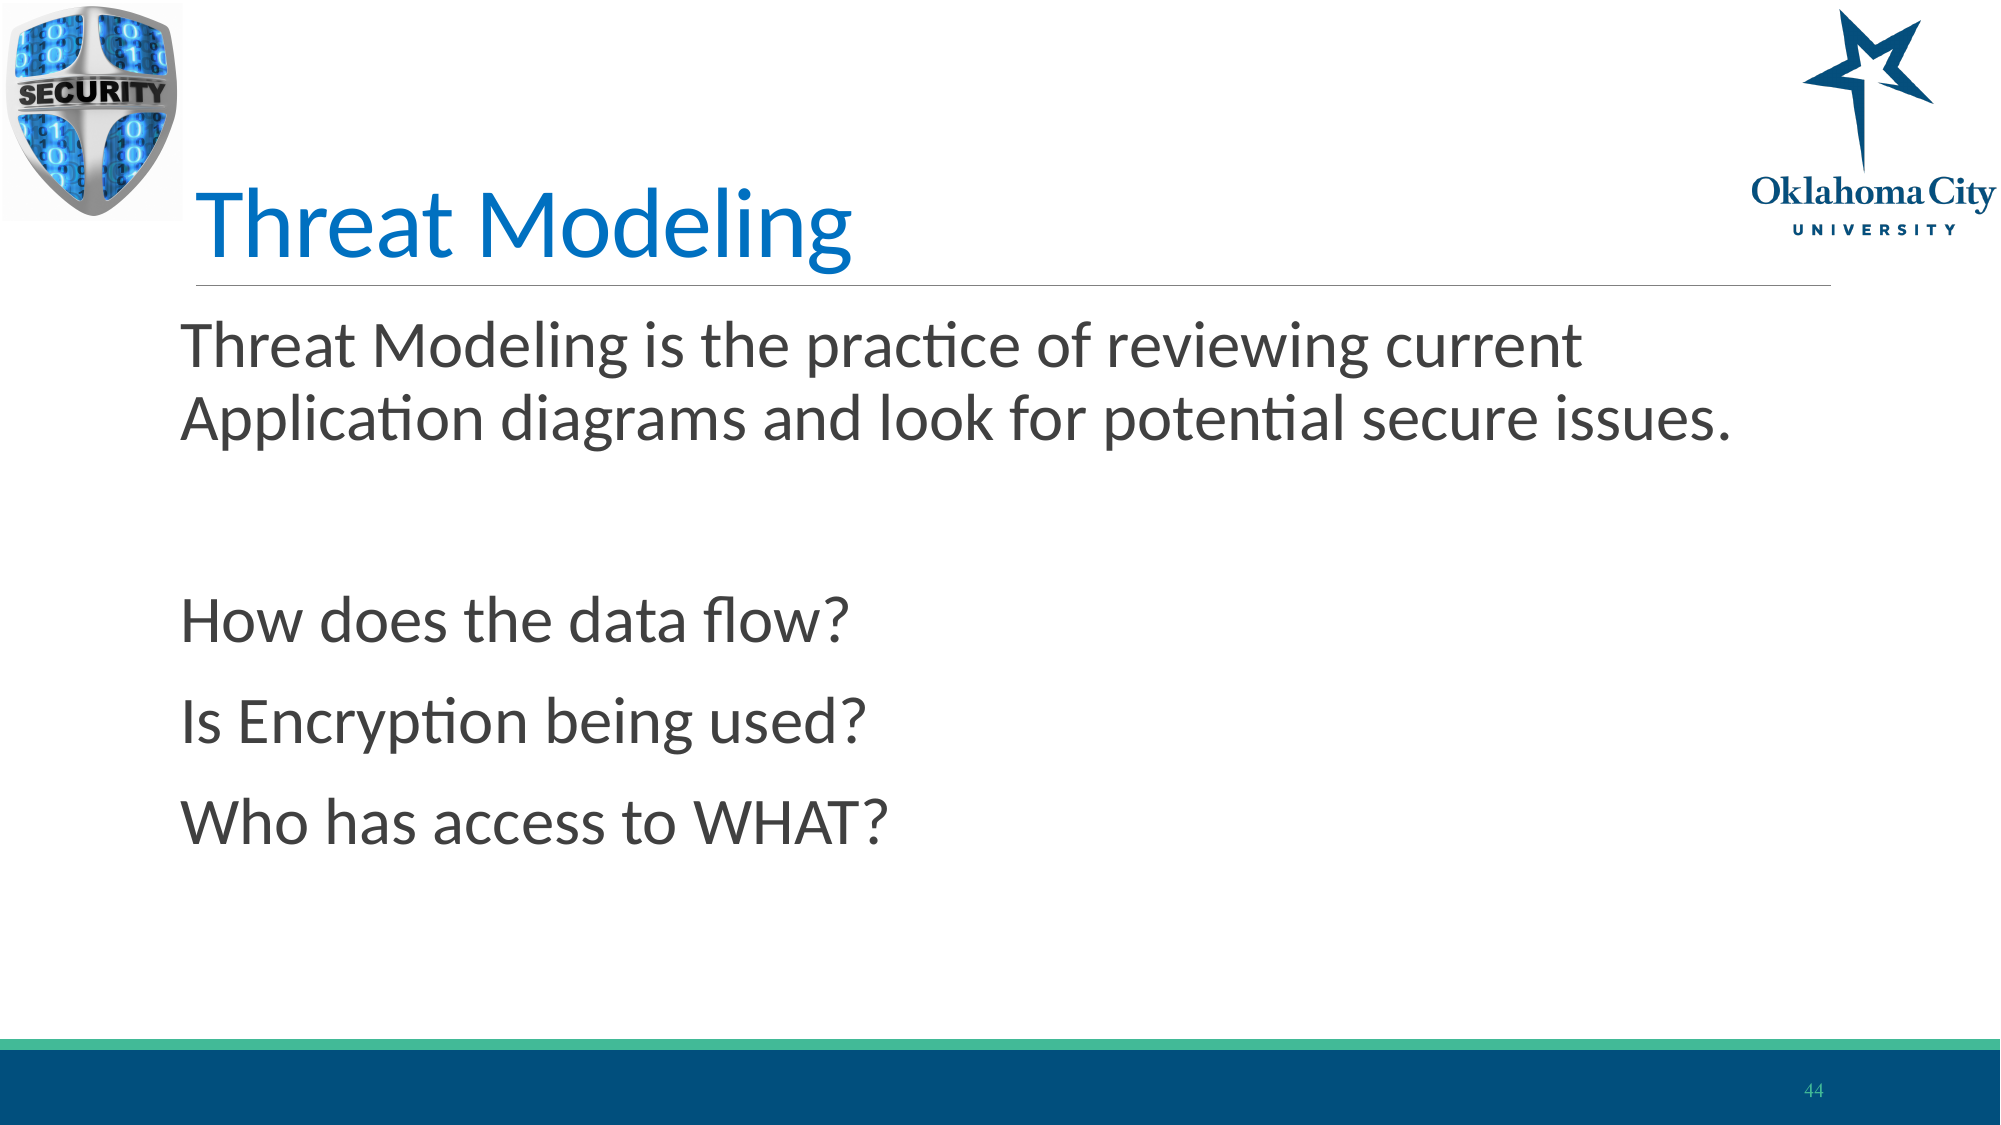

# Threat Modeling
Threat Modeling is the practice of reviewing current Application diagrams and look for potential secure issues.

How does the data flow?
Is Encryption being used?
Who has access to WHAT?
44